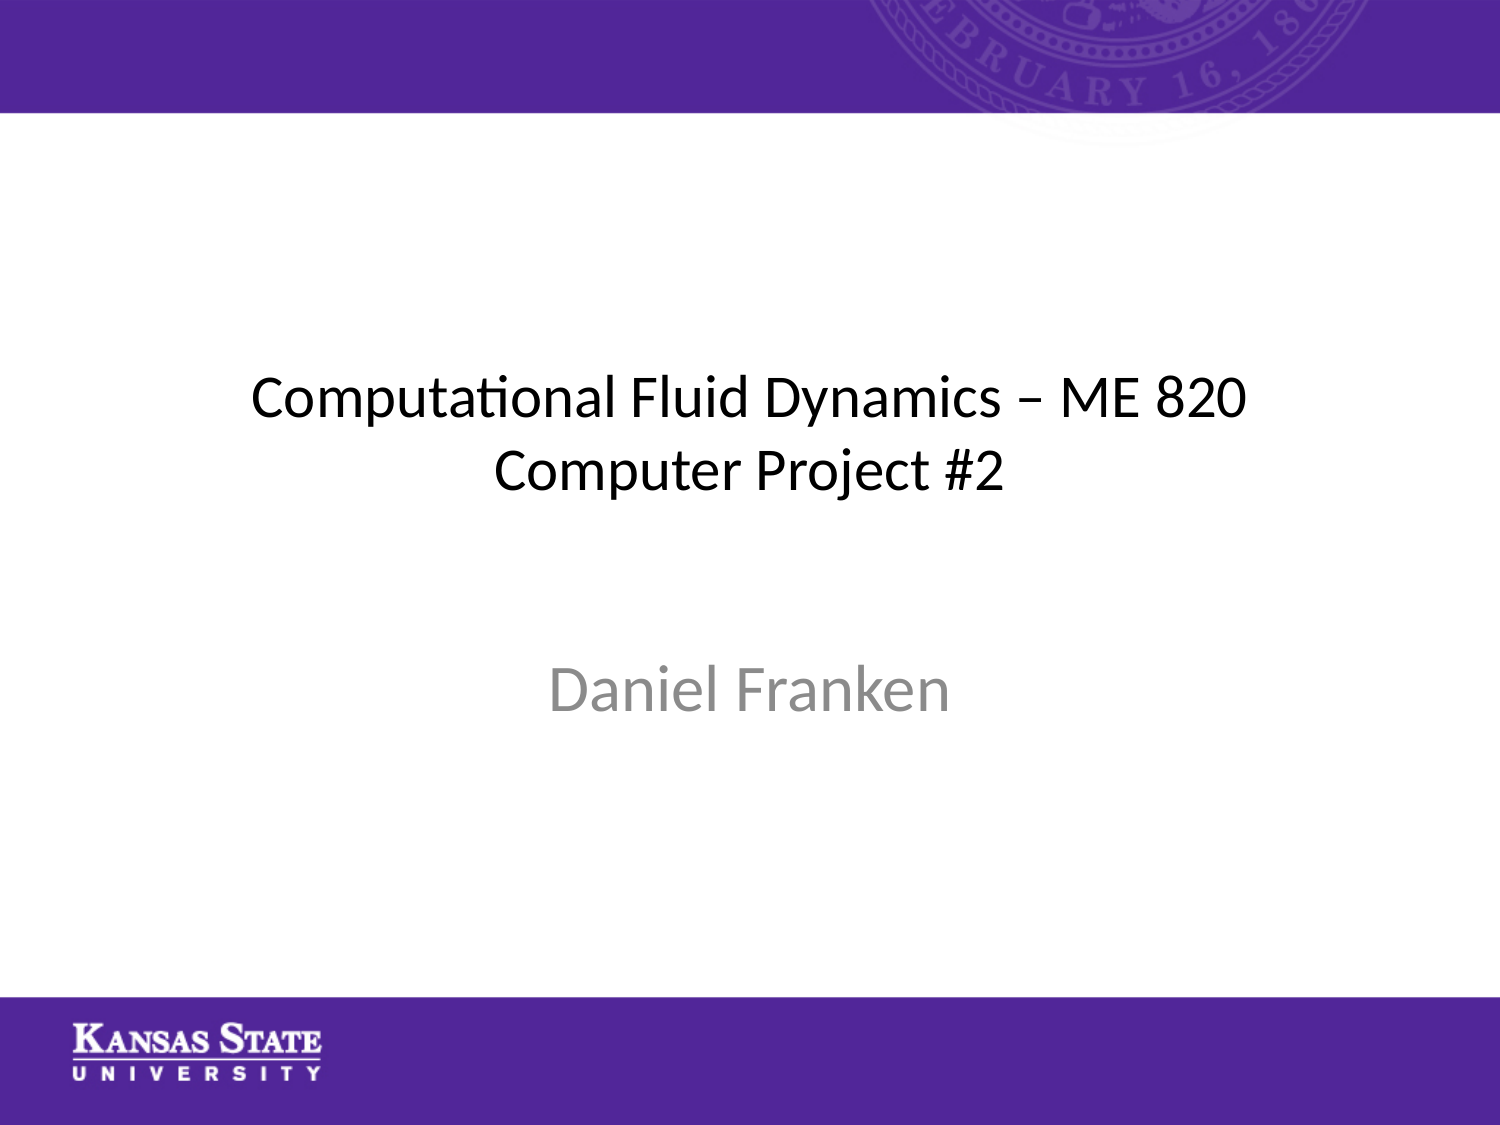

# Computational Fluid Dynamics – ME 820 Computer Project #2
Daniel Franken